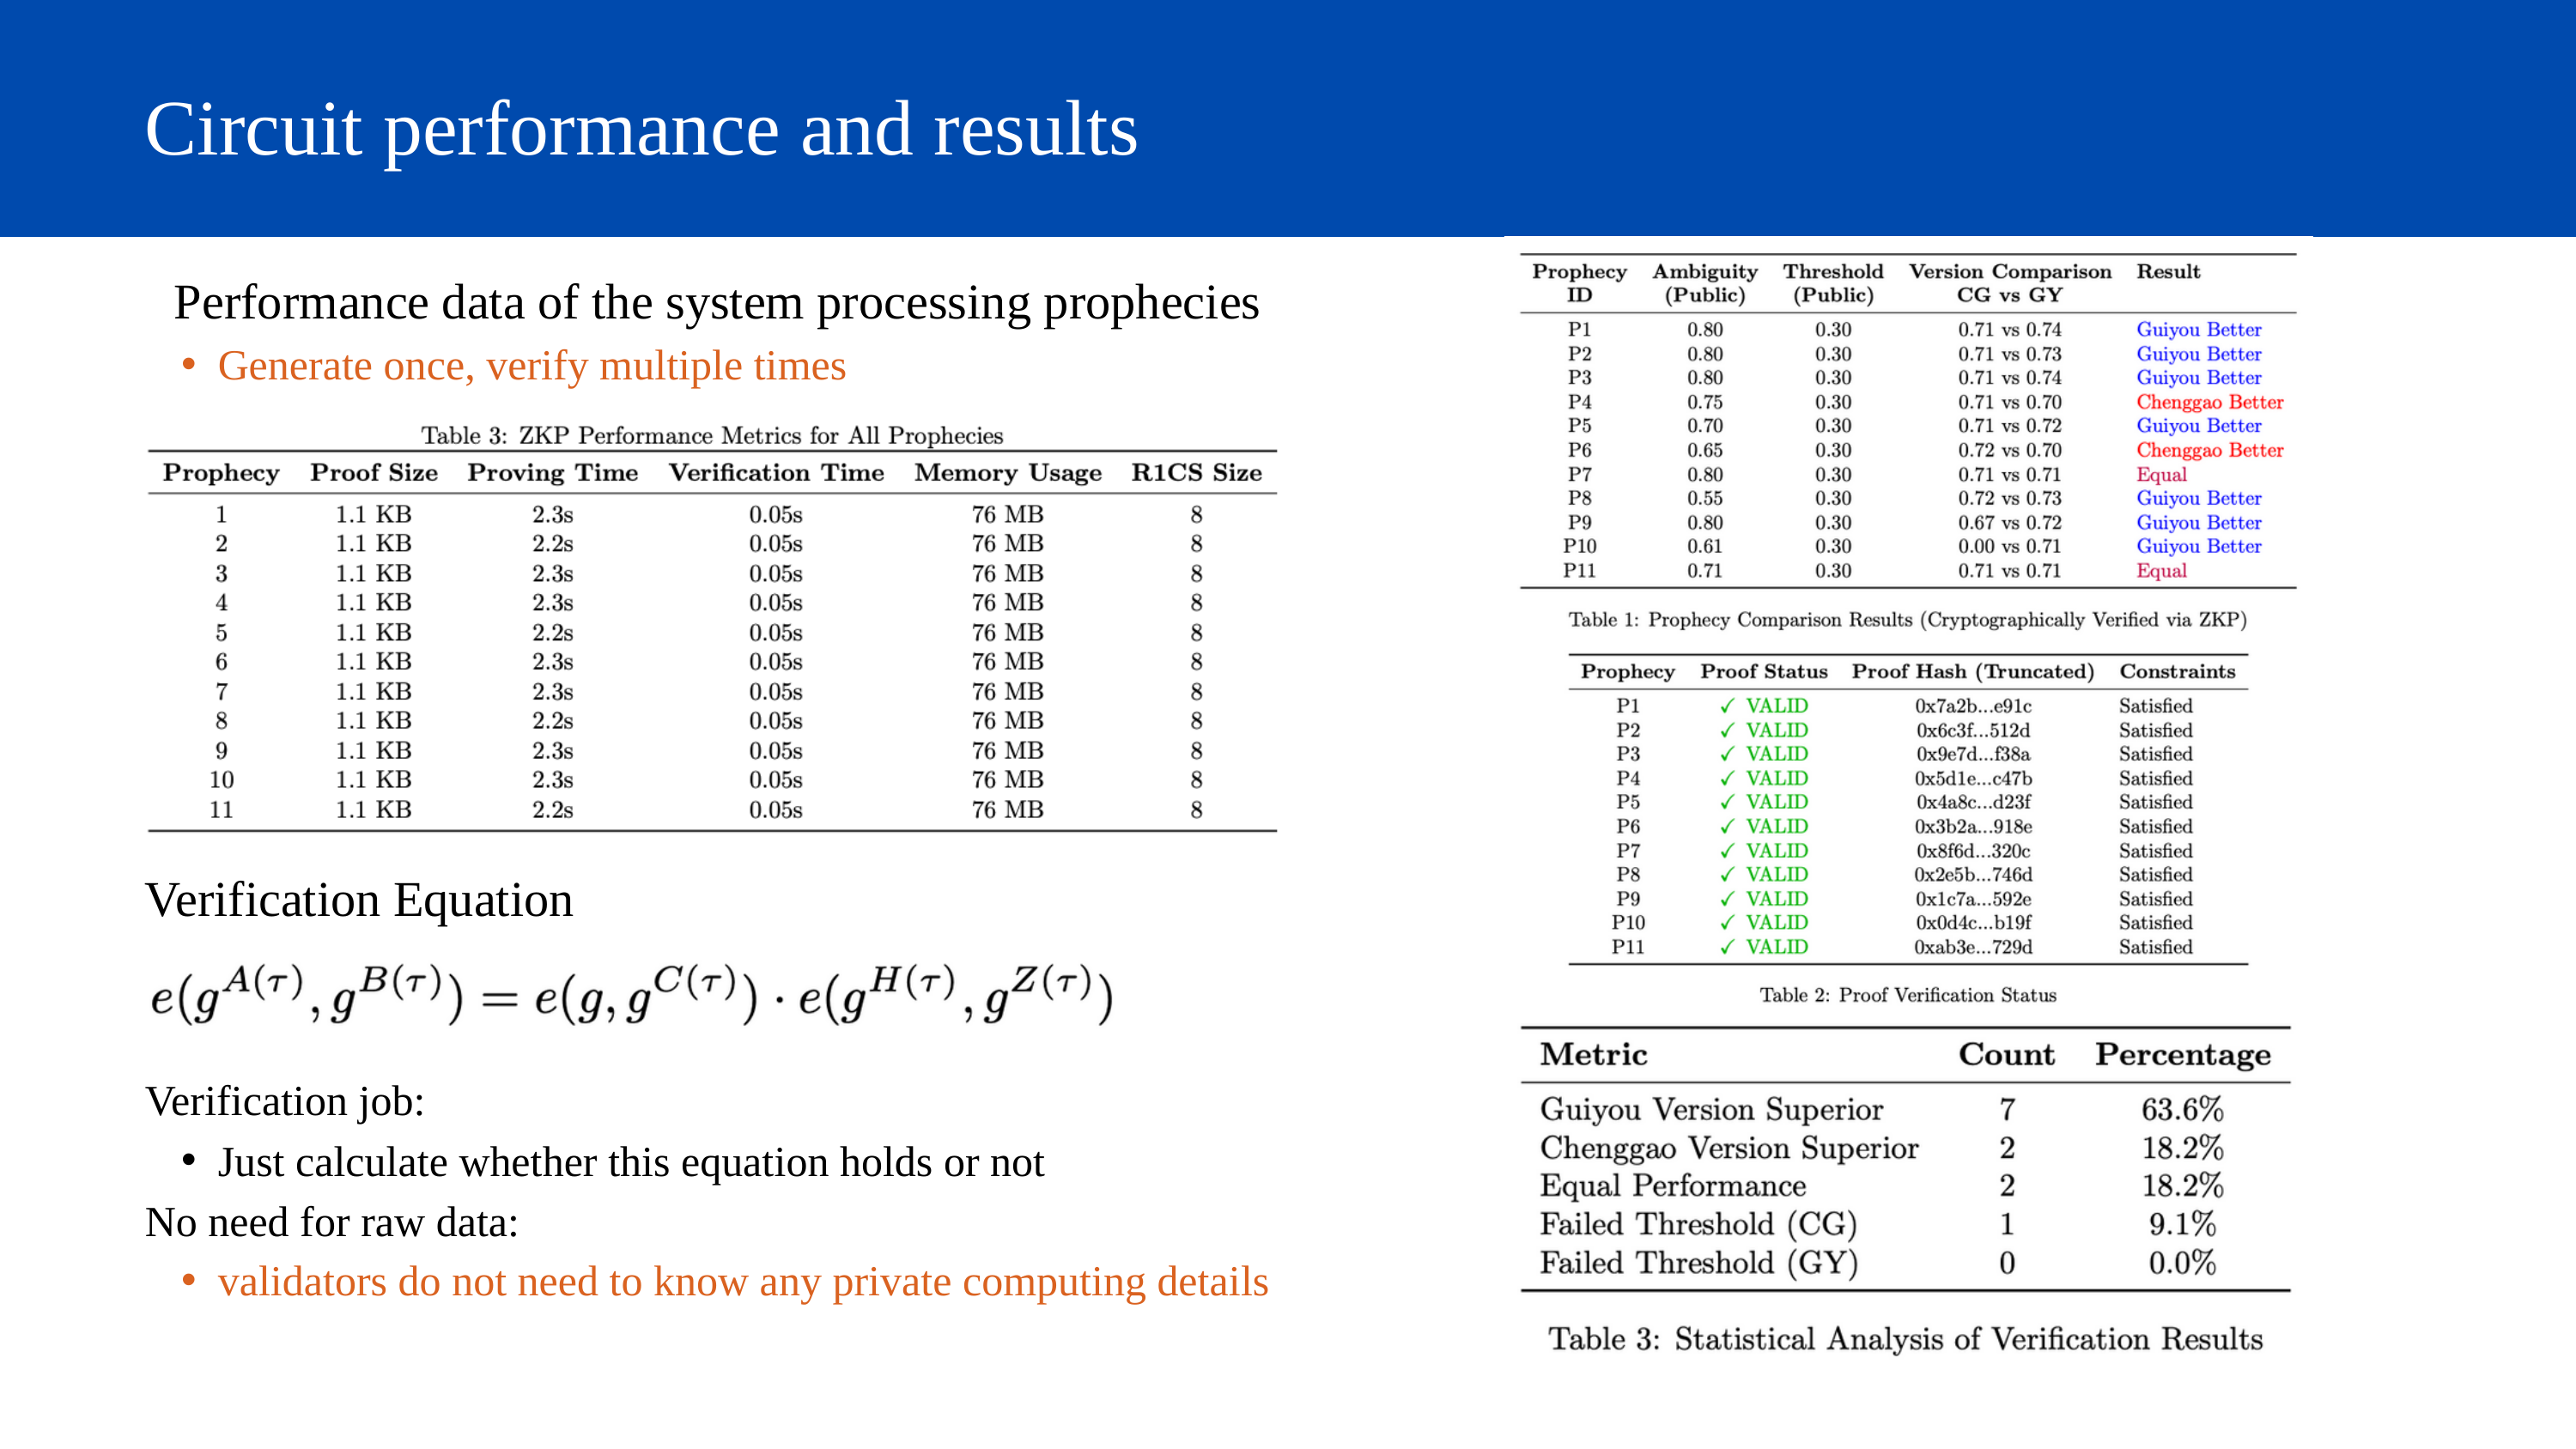

Circuit performance and results

Performance data of the system processing prophecies
Generate once, verify multiple times

Verification Equation

Verification job:
Just calculate whether this equation holds or not
No need for raw data:
validators do not need to know any private computing details